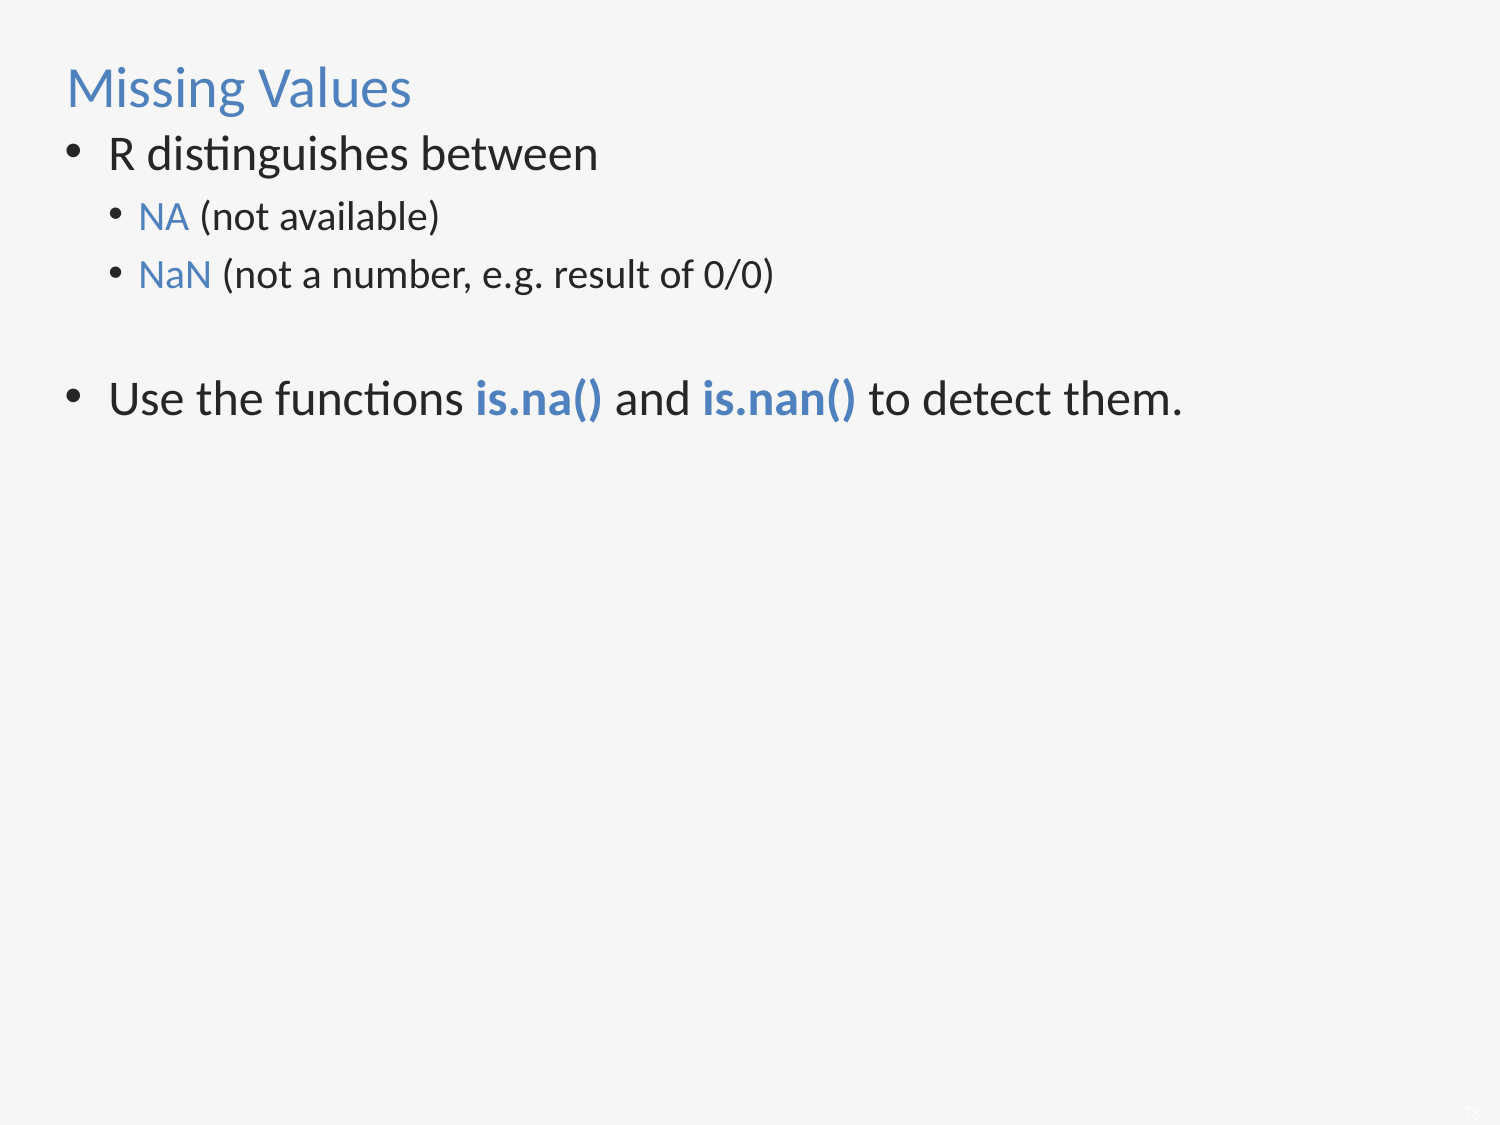

# Missing Values
R distinguishes between
NA (not available)
NaN (not a number, e.g. result of 0/0)

Use the functions is.na() and is.nan() to detect them.